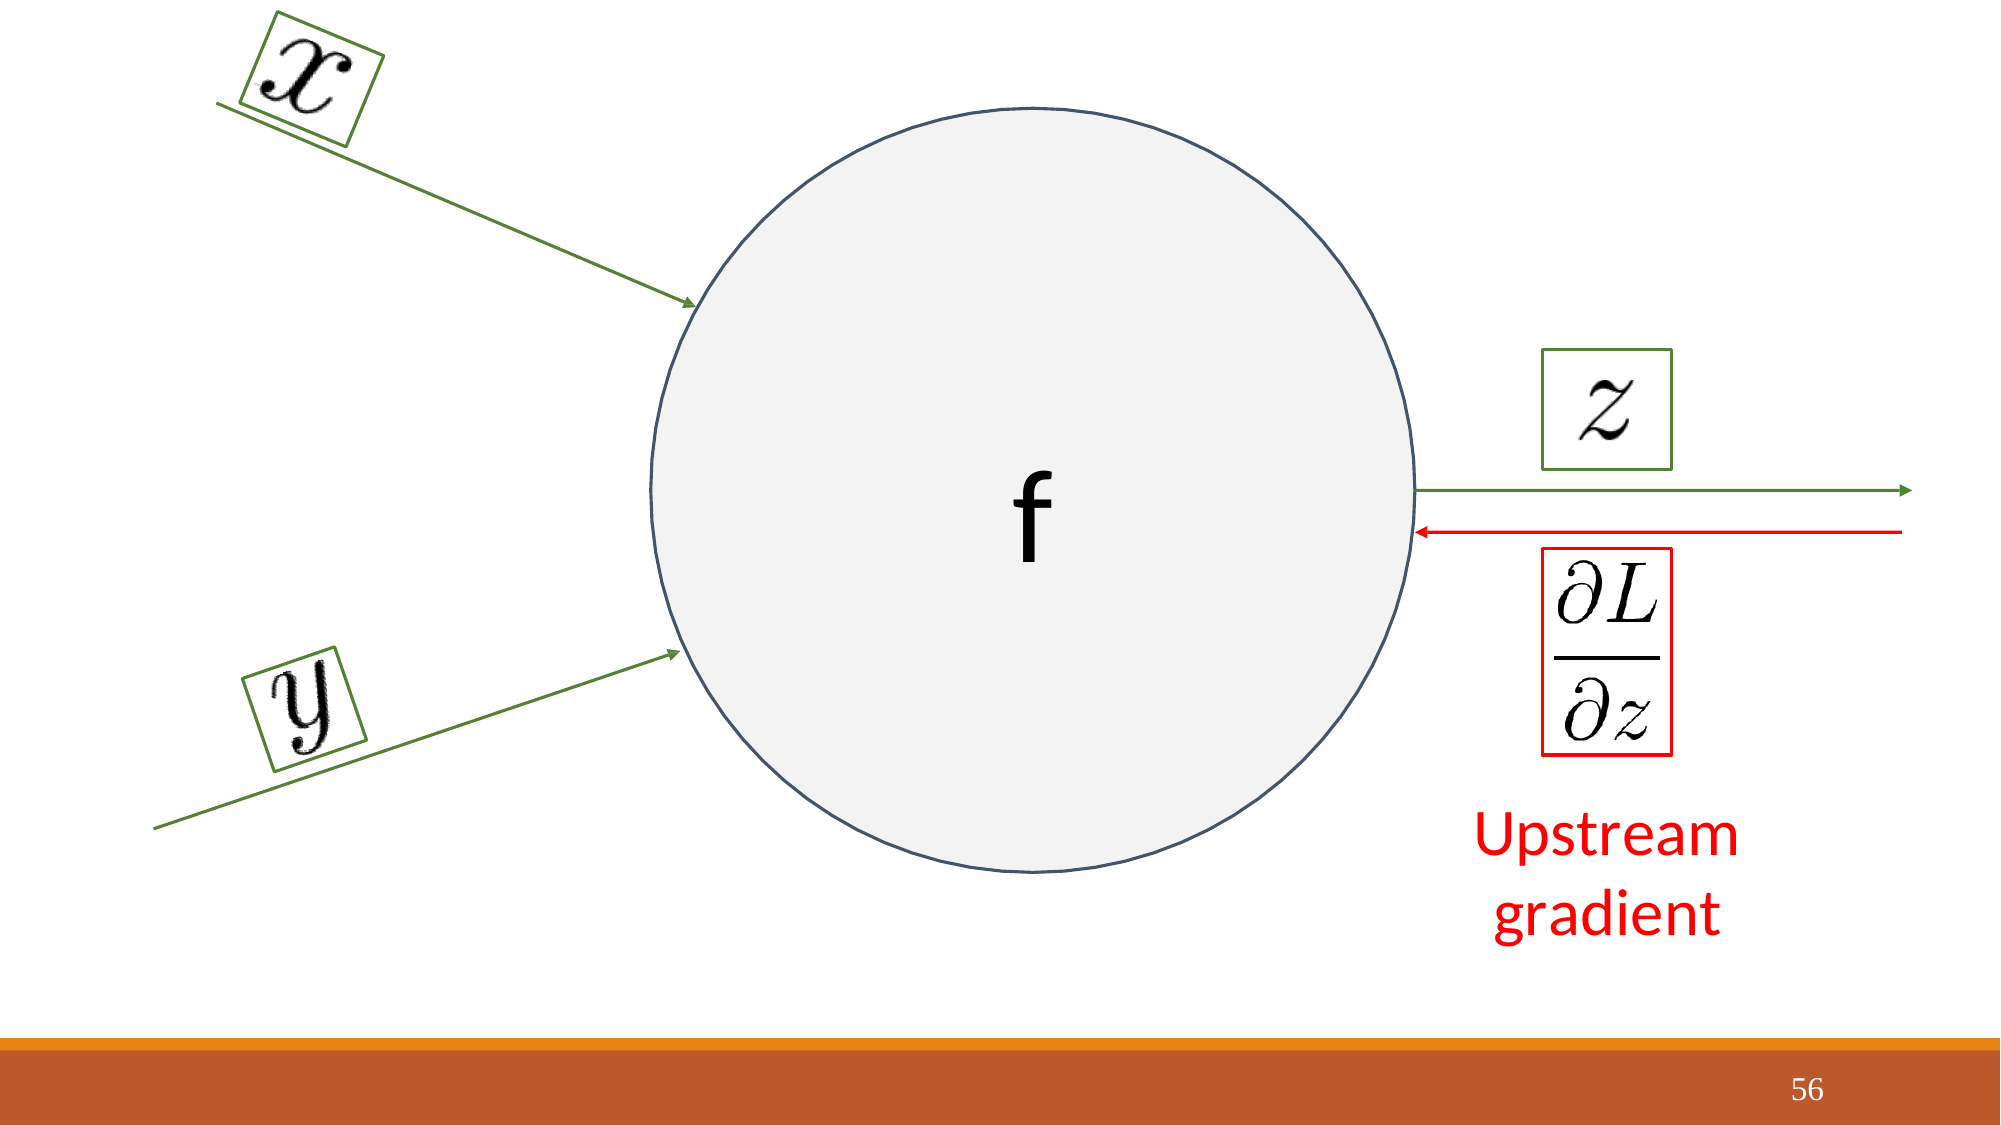

f

Upstream gradient

56
Lecture 6 - 56